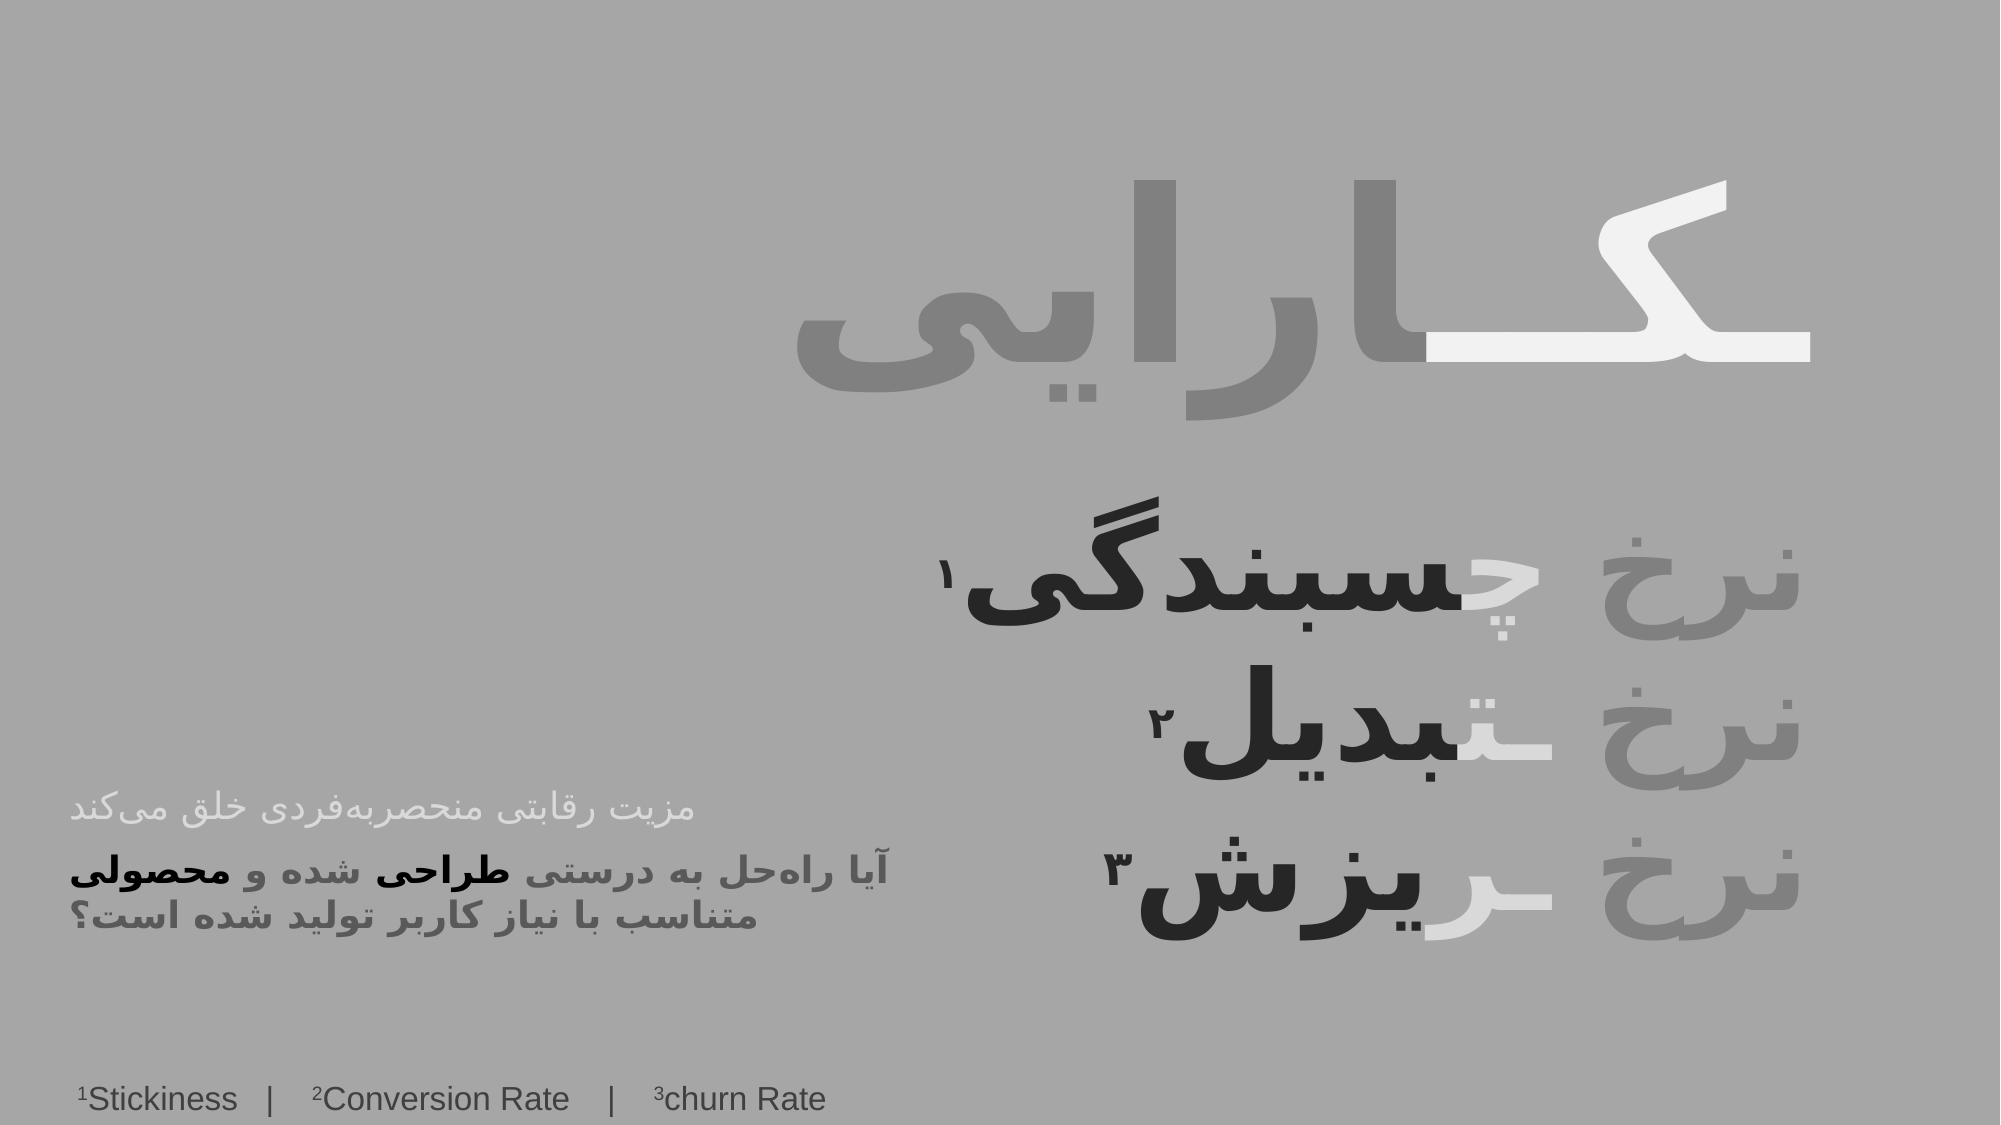

ـکــارایی
نرخ چسبندگی۱
نرخ ـتبدیل۲
نرخ ـریزش۳
مزیت رقابتی منحصربه‌فردی خلق می‌کند

آیا راه‌حل به درستی طراحی شده و محصولی متناسب با نیاز کاربر تولید شده است؟
1Stickiness   |    2Conversion Rate    |    3churn Rate